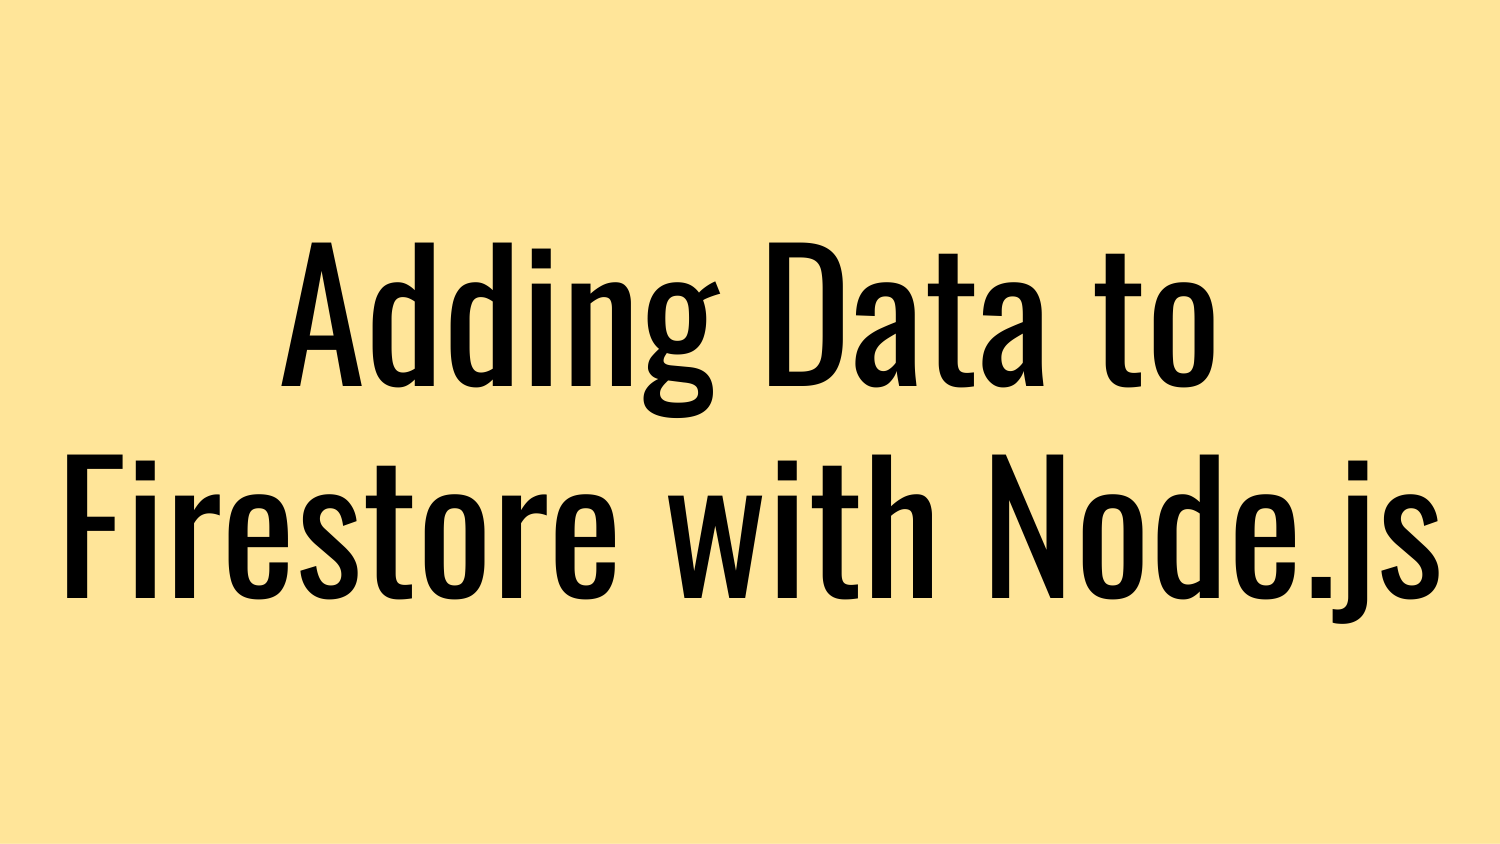

# Adding Data to Firestore with Node.js